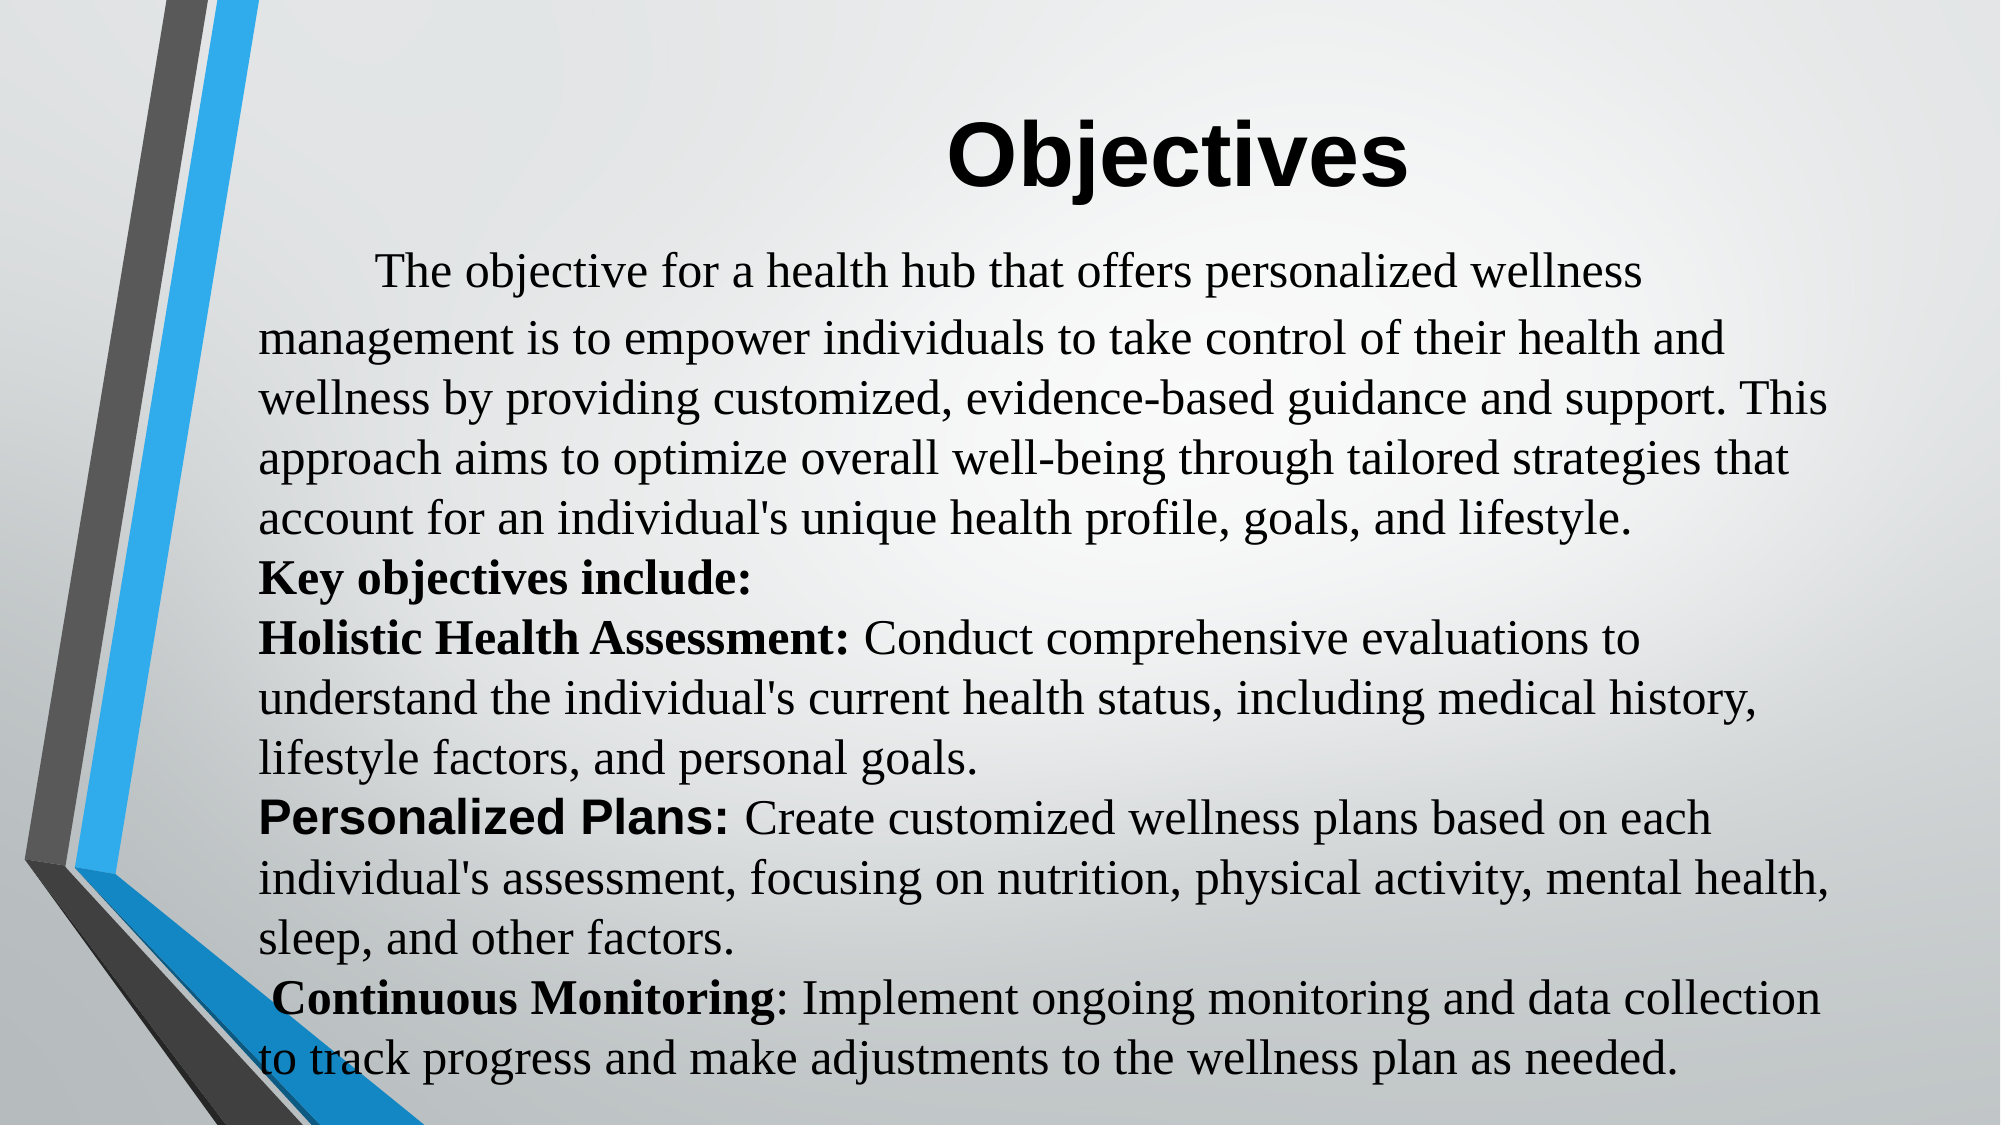

# Objectives The objective for a health hub that offers personalized wellness management is to empower individuals to take control of their health and wellness by providing customized, evidence-based guidance and support. This approach aims to optimize overall well-being through tailored strategies that account for an individual's unique health profile, goals, and lifestyle. Key objectives include: Holistic Health Assessment: Conduct comprehensive evaluations to understand the individual's current health status, including medical history, lifestyle factors, and personal goals. Personalized Plans: Create customized wellness plans based on each individual's assessment, focusing on nutrition, physical activity, mental health, sleep, and other factors. Continuous Monitoring: Implement ongoing monitoring and data collection to track progress and make adjustments to the wellness plan as needed.